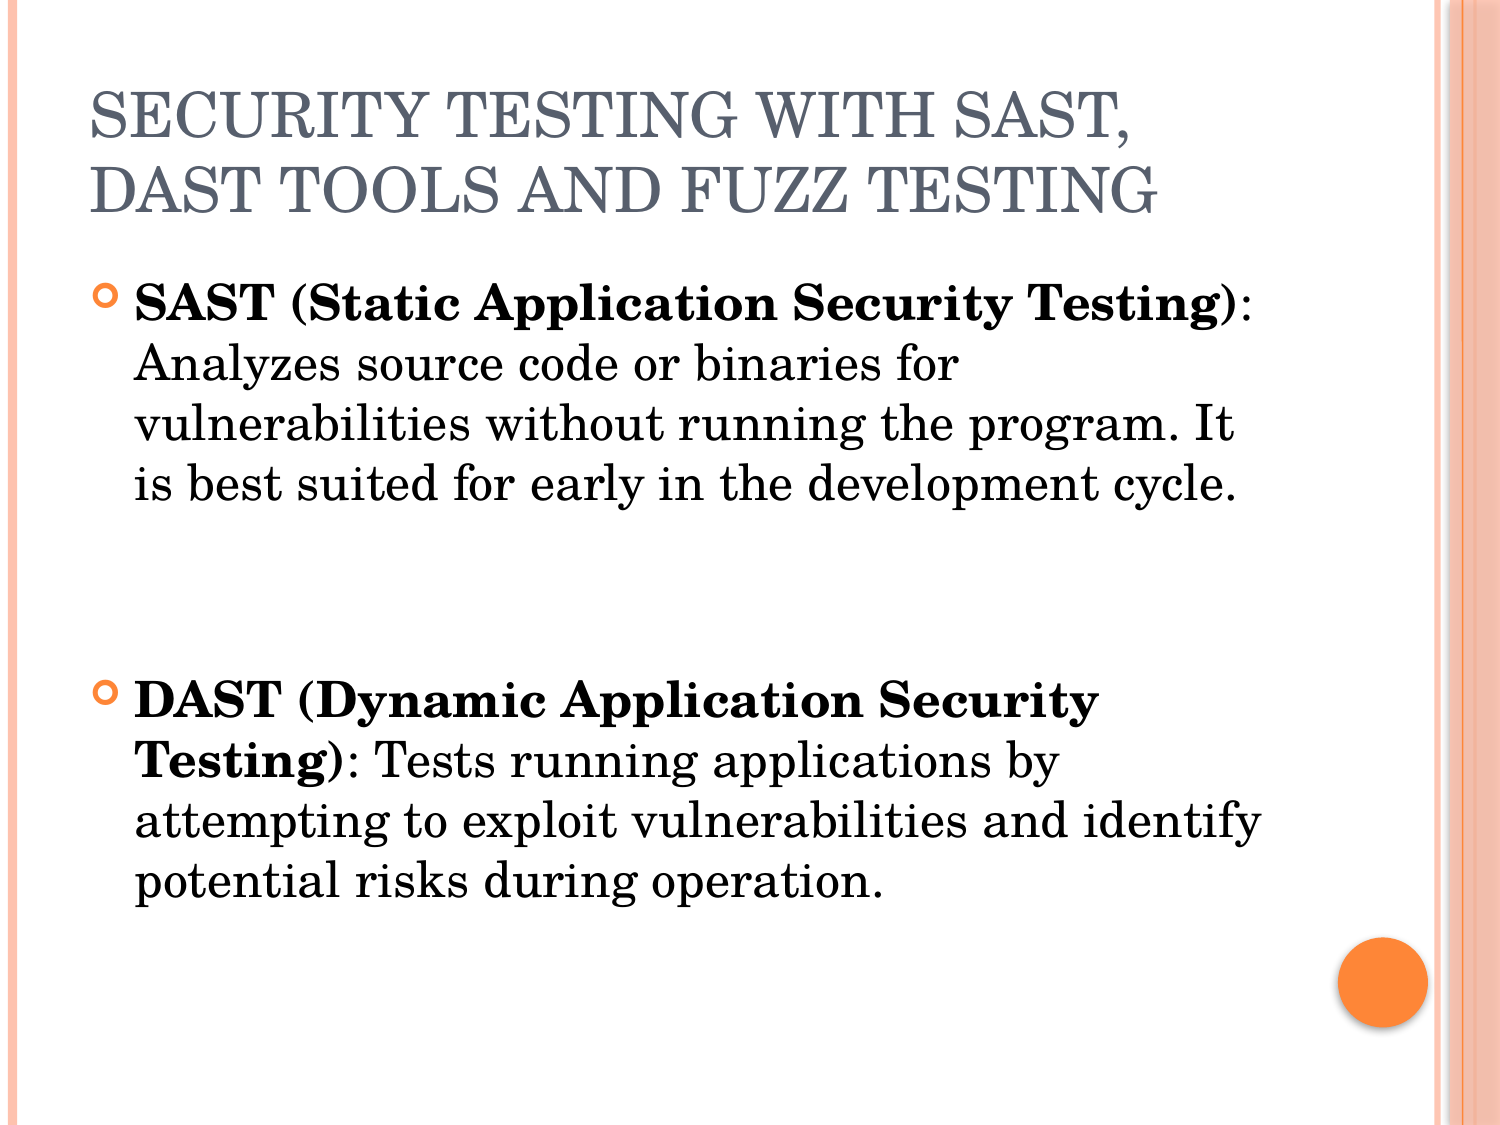

# Security Testing with SAST, DAST Tools and Fuzz Testing
SAST (Static Application Security Testing): Analyzes source code or binaries for vulnerabilities without running the program. It is best suited for early in the development cycle.

DAST (Dynamic Application Security Testing): Tests running applications by attempting to exploit vulnerabilities and identify potential risks during operation.